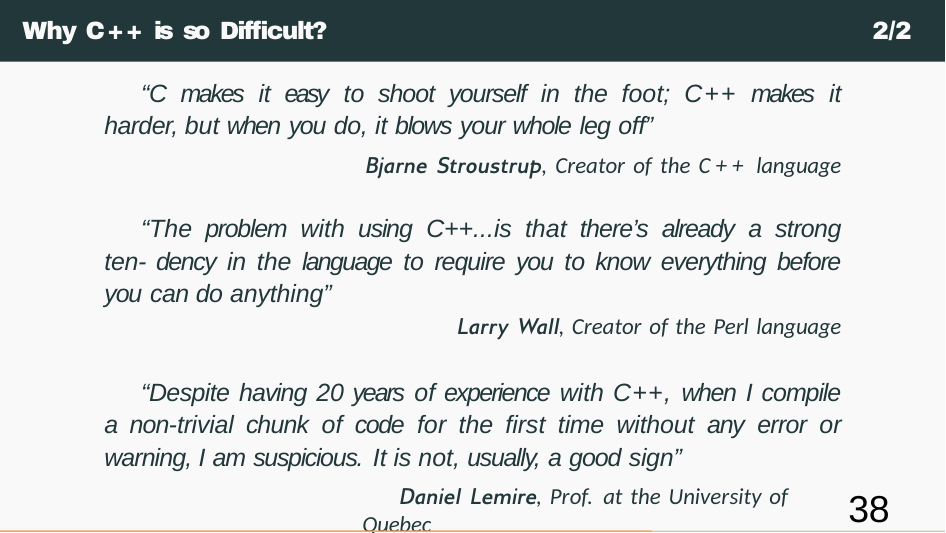

# Why C++ is so Difficult?
2/2
“C makes it easy to shoot yourself in the foot; C++ makes it harder, but when you do, it blows your whole leg off”
Bjarne Stroustrup, Creator of the C++ language

“The problem with using C++...is that there’s already a strong ten- dency in the language to require you to know everything before you can do anything”
Larry Wall, Creator of the Perl language
“Despite having 20 years of experience with C++, when I compile a non-trivial chunk of code for the first time without any error or warning, I am suspicious. It is not, usually, a good sign”
Daniel Lemire, Prof. at the University of Quebec